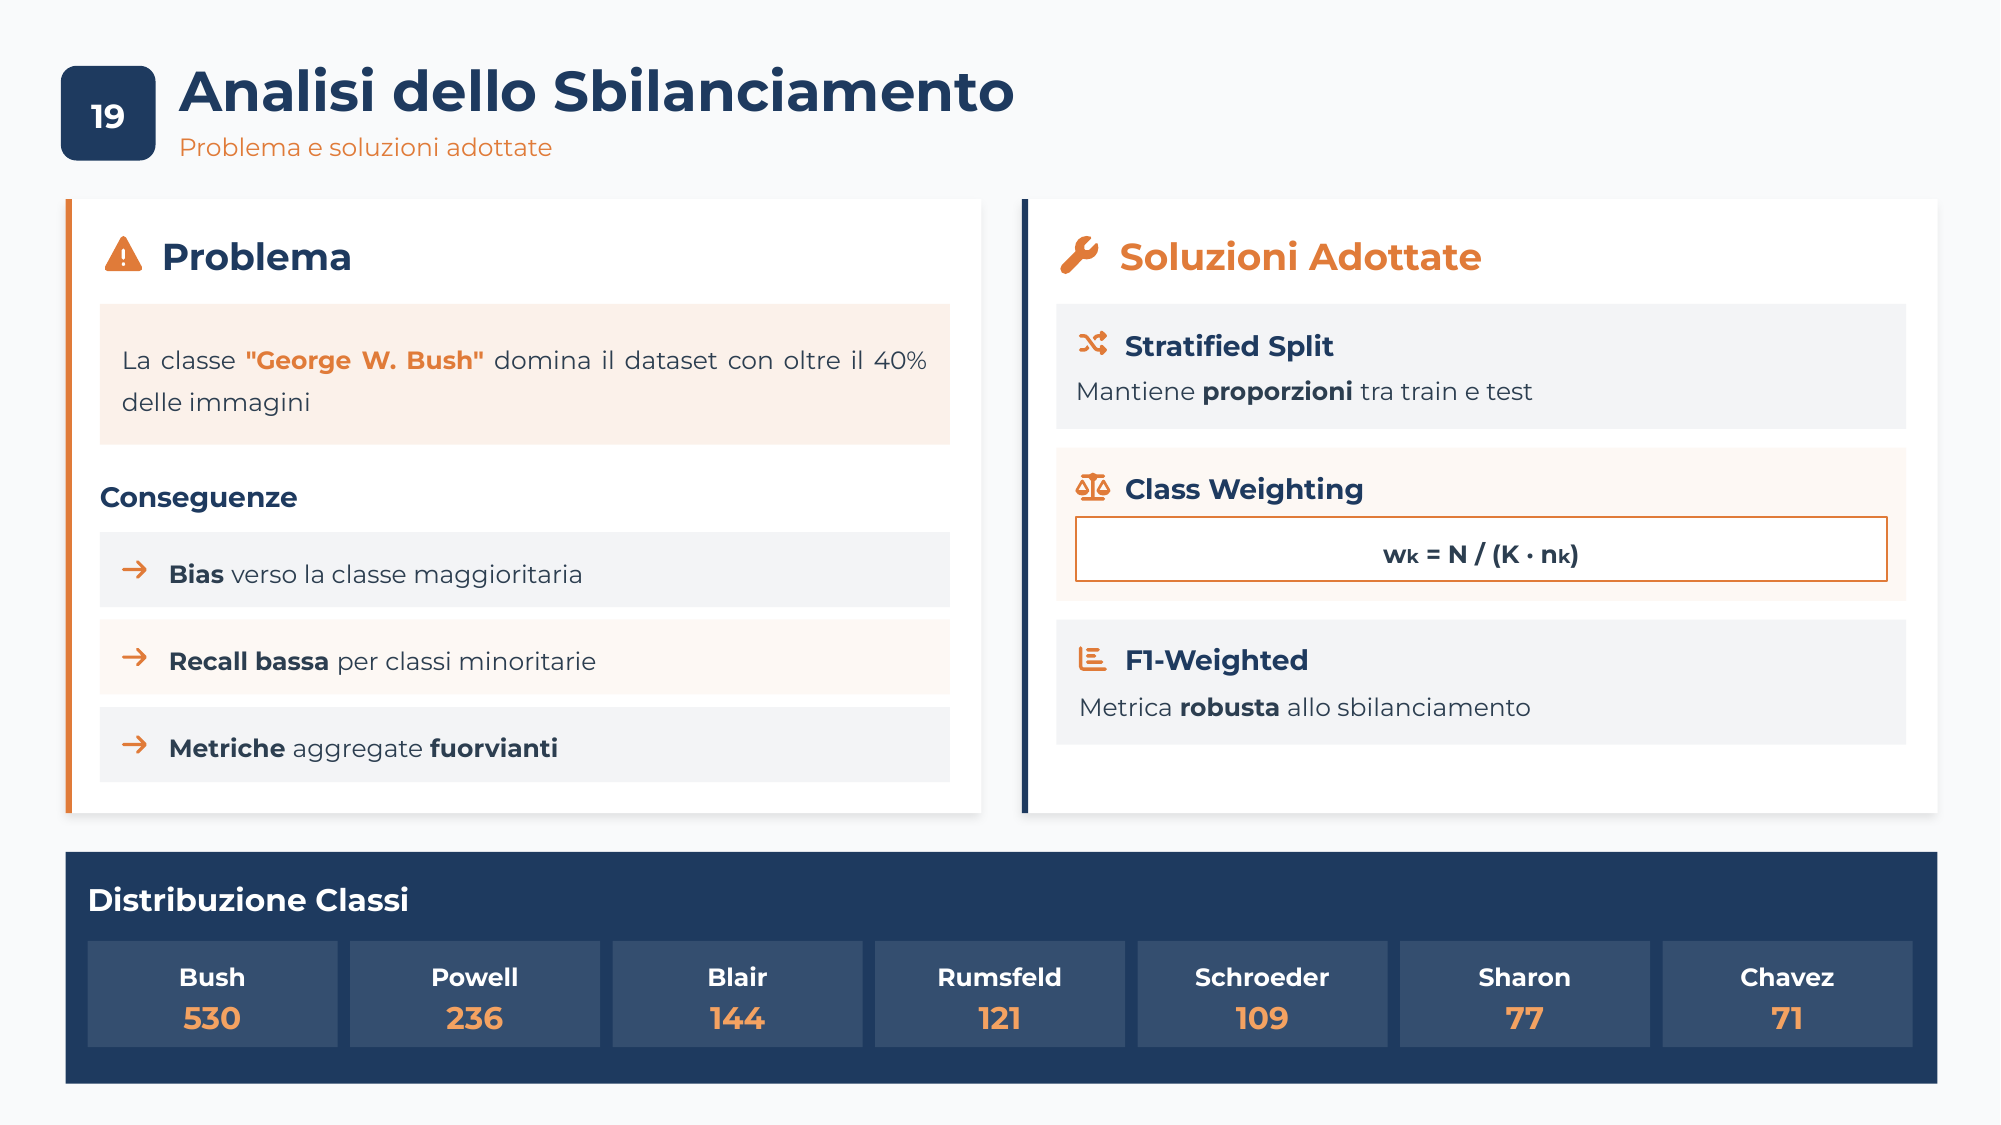

Analisi dello Sbilanciamento
19

Problema e soluzioni adottate

Problema
Soluzioni Adottate

Stratified Split
La classe "George W. Bush" domina il dataset con oltre il 40% delle immagini

Mantiene proporzioni tra train e test

Class Weighting
Conseguenze

wk = N / (K · nk)

Bias verso la classe maggioritaria

F1-Weighted
Recall bassa per classi minoritarie

Metrica robusta allo sbilanciamento

Metriche aggregate fuorvianti

Distribuzione Classi

Bush
Powell
Blair
Rumsfeld
Schroeder
Sharon
Chavez
530
236
144
121
109
77
71